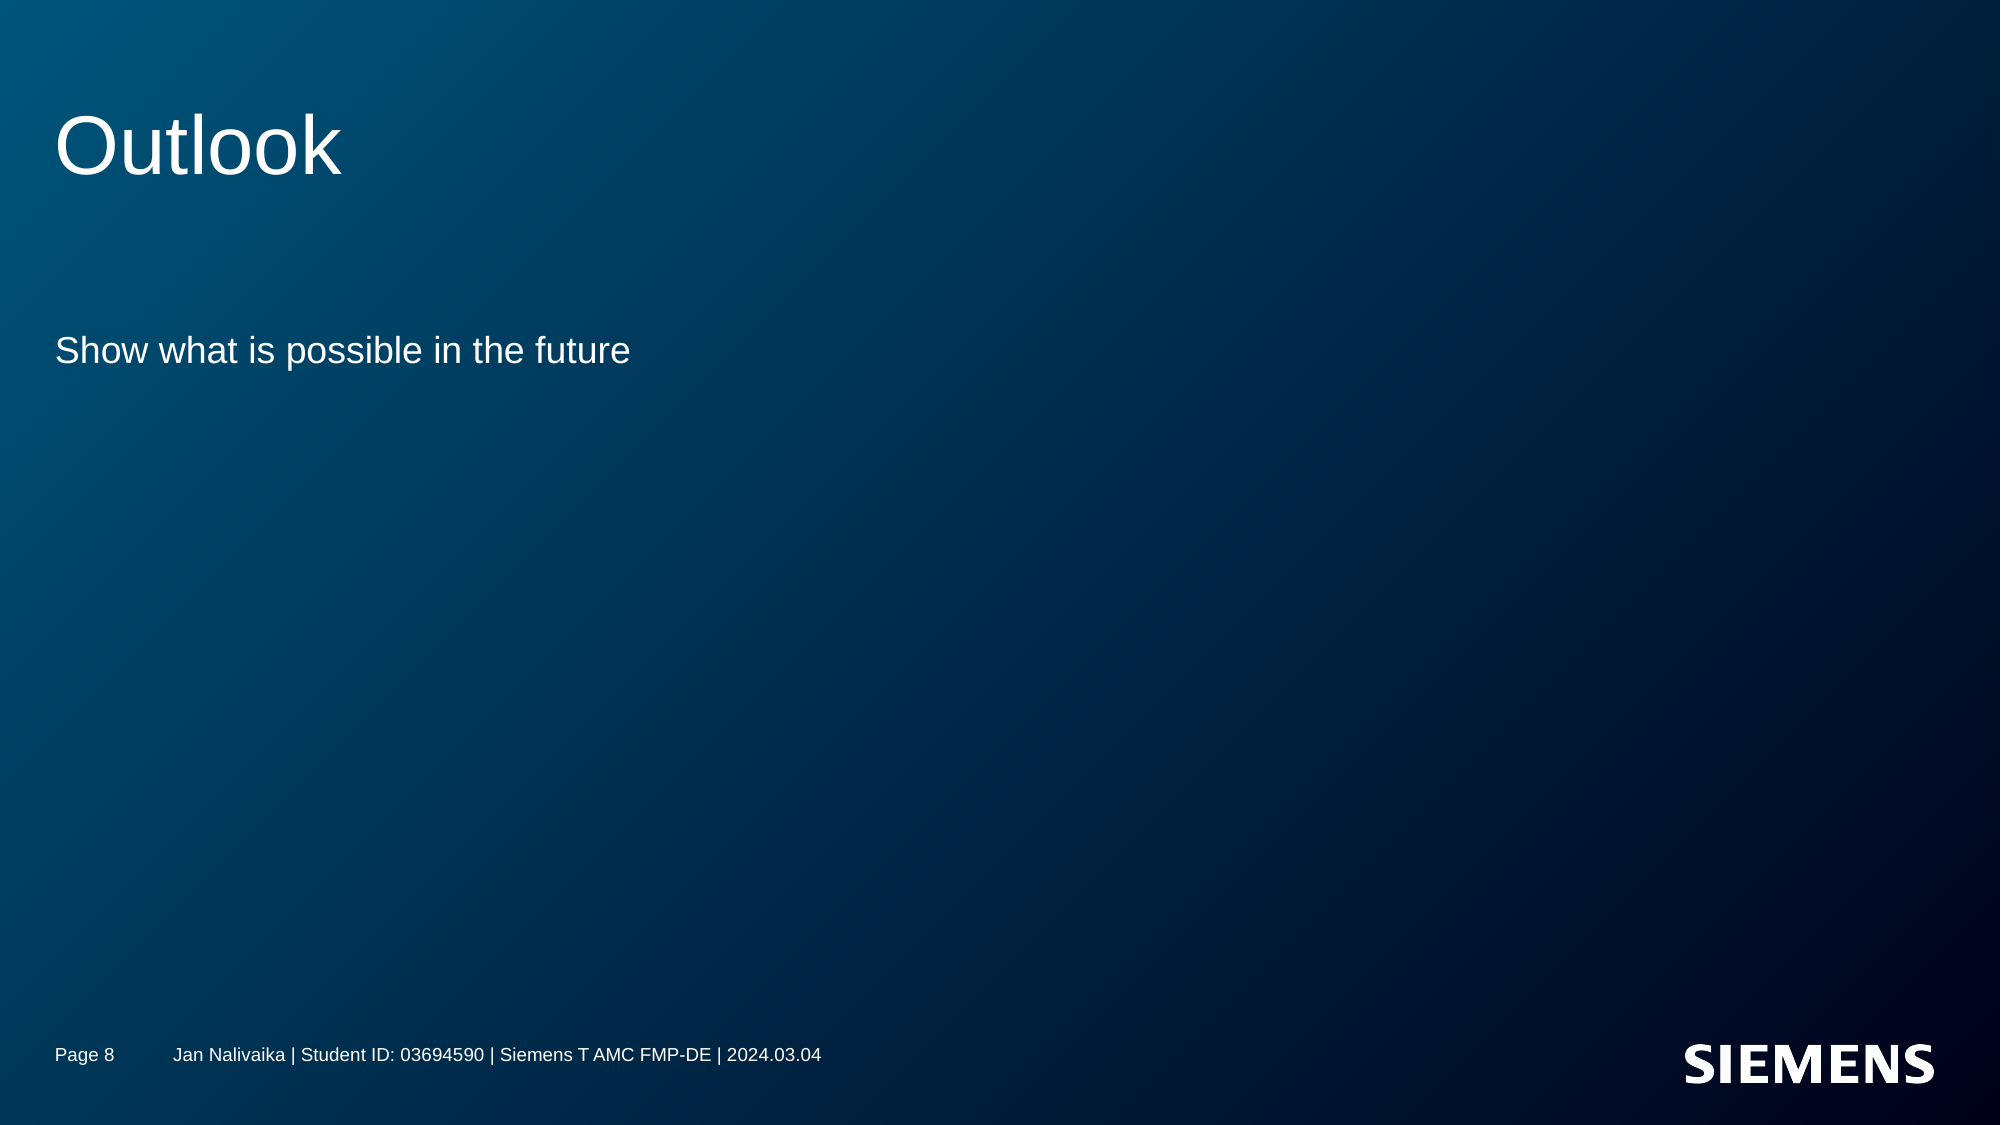

# Outlook
Show what is possible in the future
Page 8
Jan Nalivaika | Student ID: 03694590 | Siemens T AMC FMP-DE | 2024.03.04